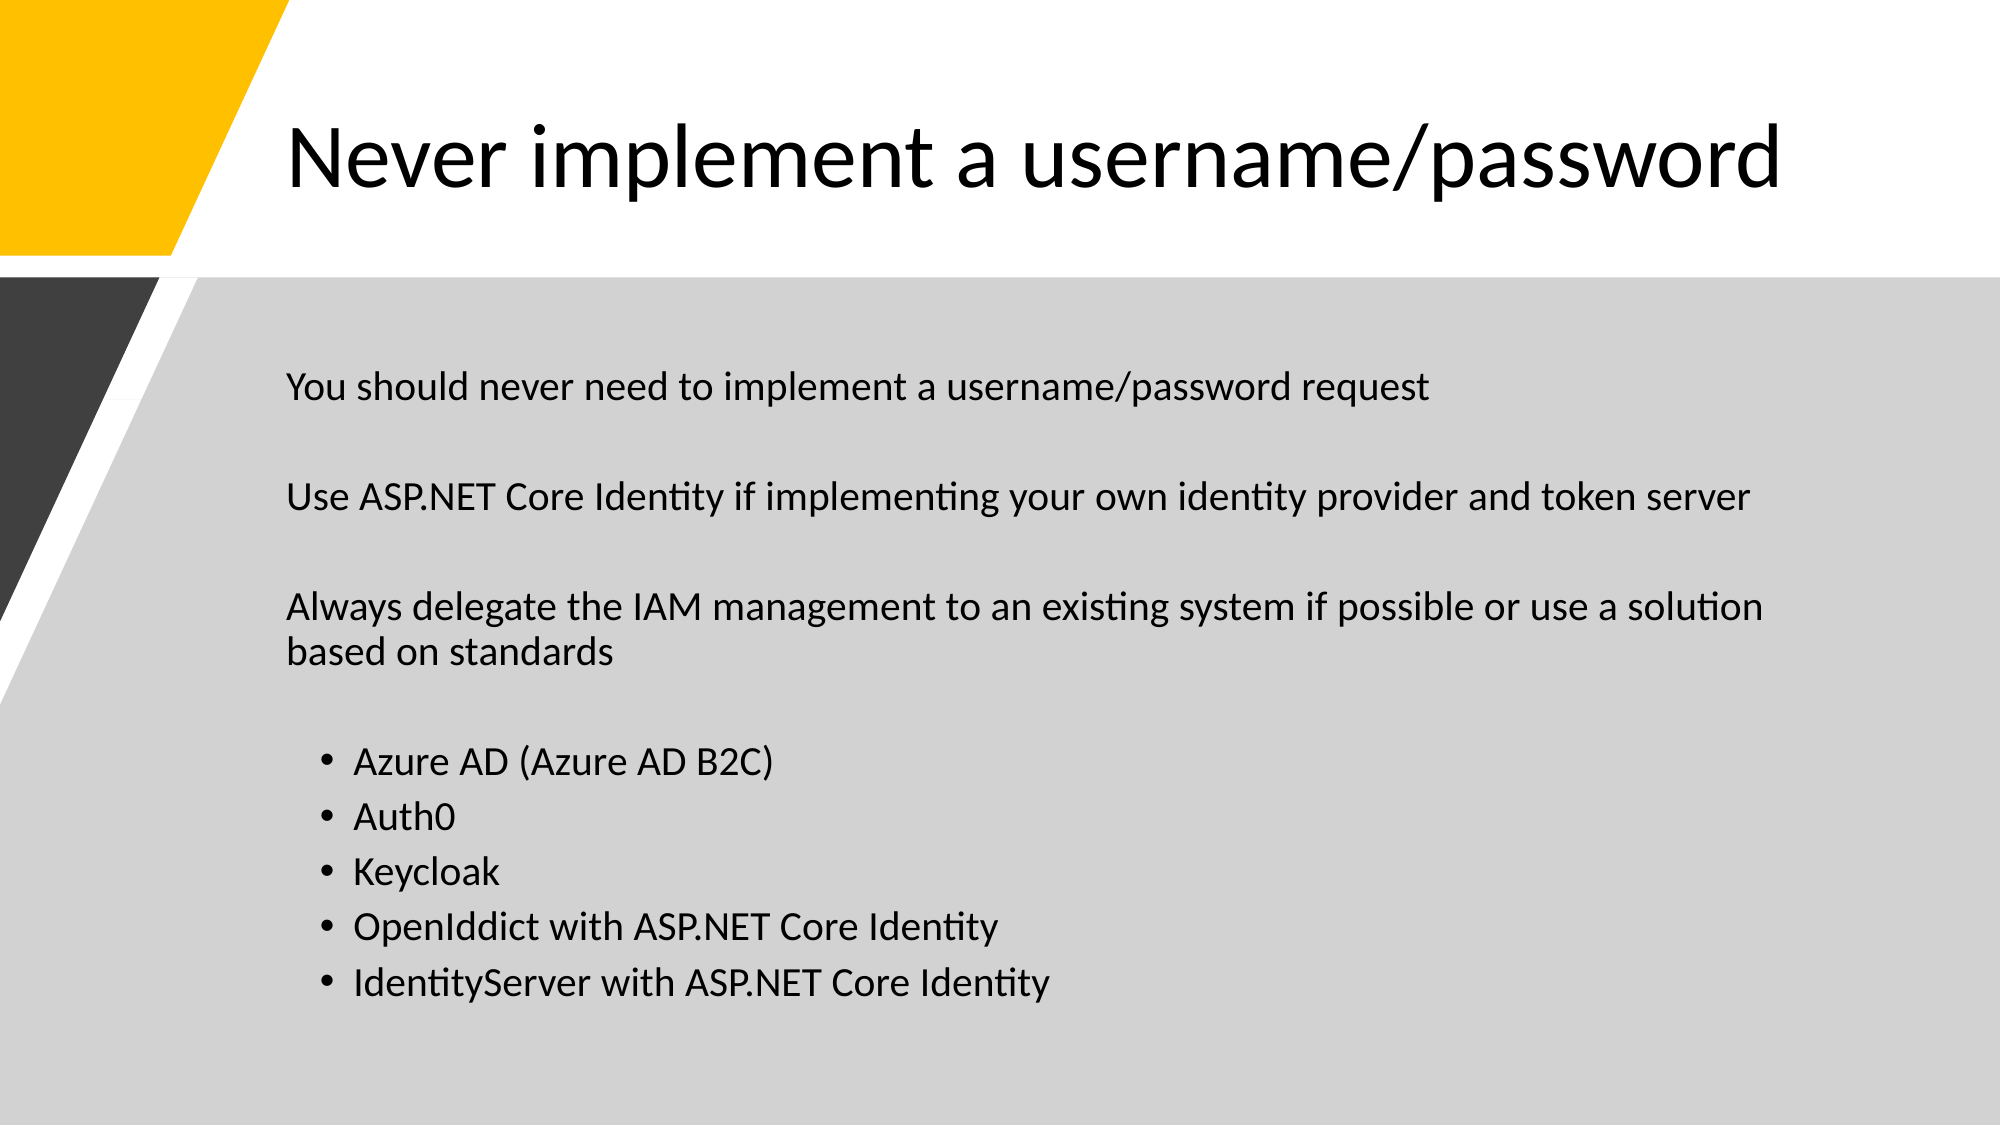

Never implement a username/password

You should never need to implement a username/password request

Use ASP.NET Core Identity if implementing your own identity provider and token server

Always delegate the IAM management to an existing system if possible or use a solution based on standards

Azure AD (Azure AD B2C)
Auth0
Keycloak
OpenIddict with ASP.NET Core Identity
IdentityServer with ASP.NET Core Identity